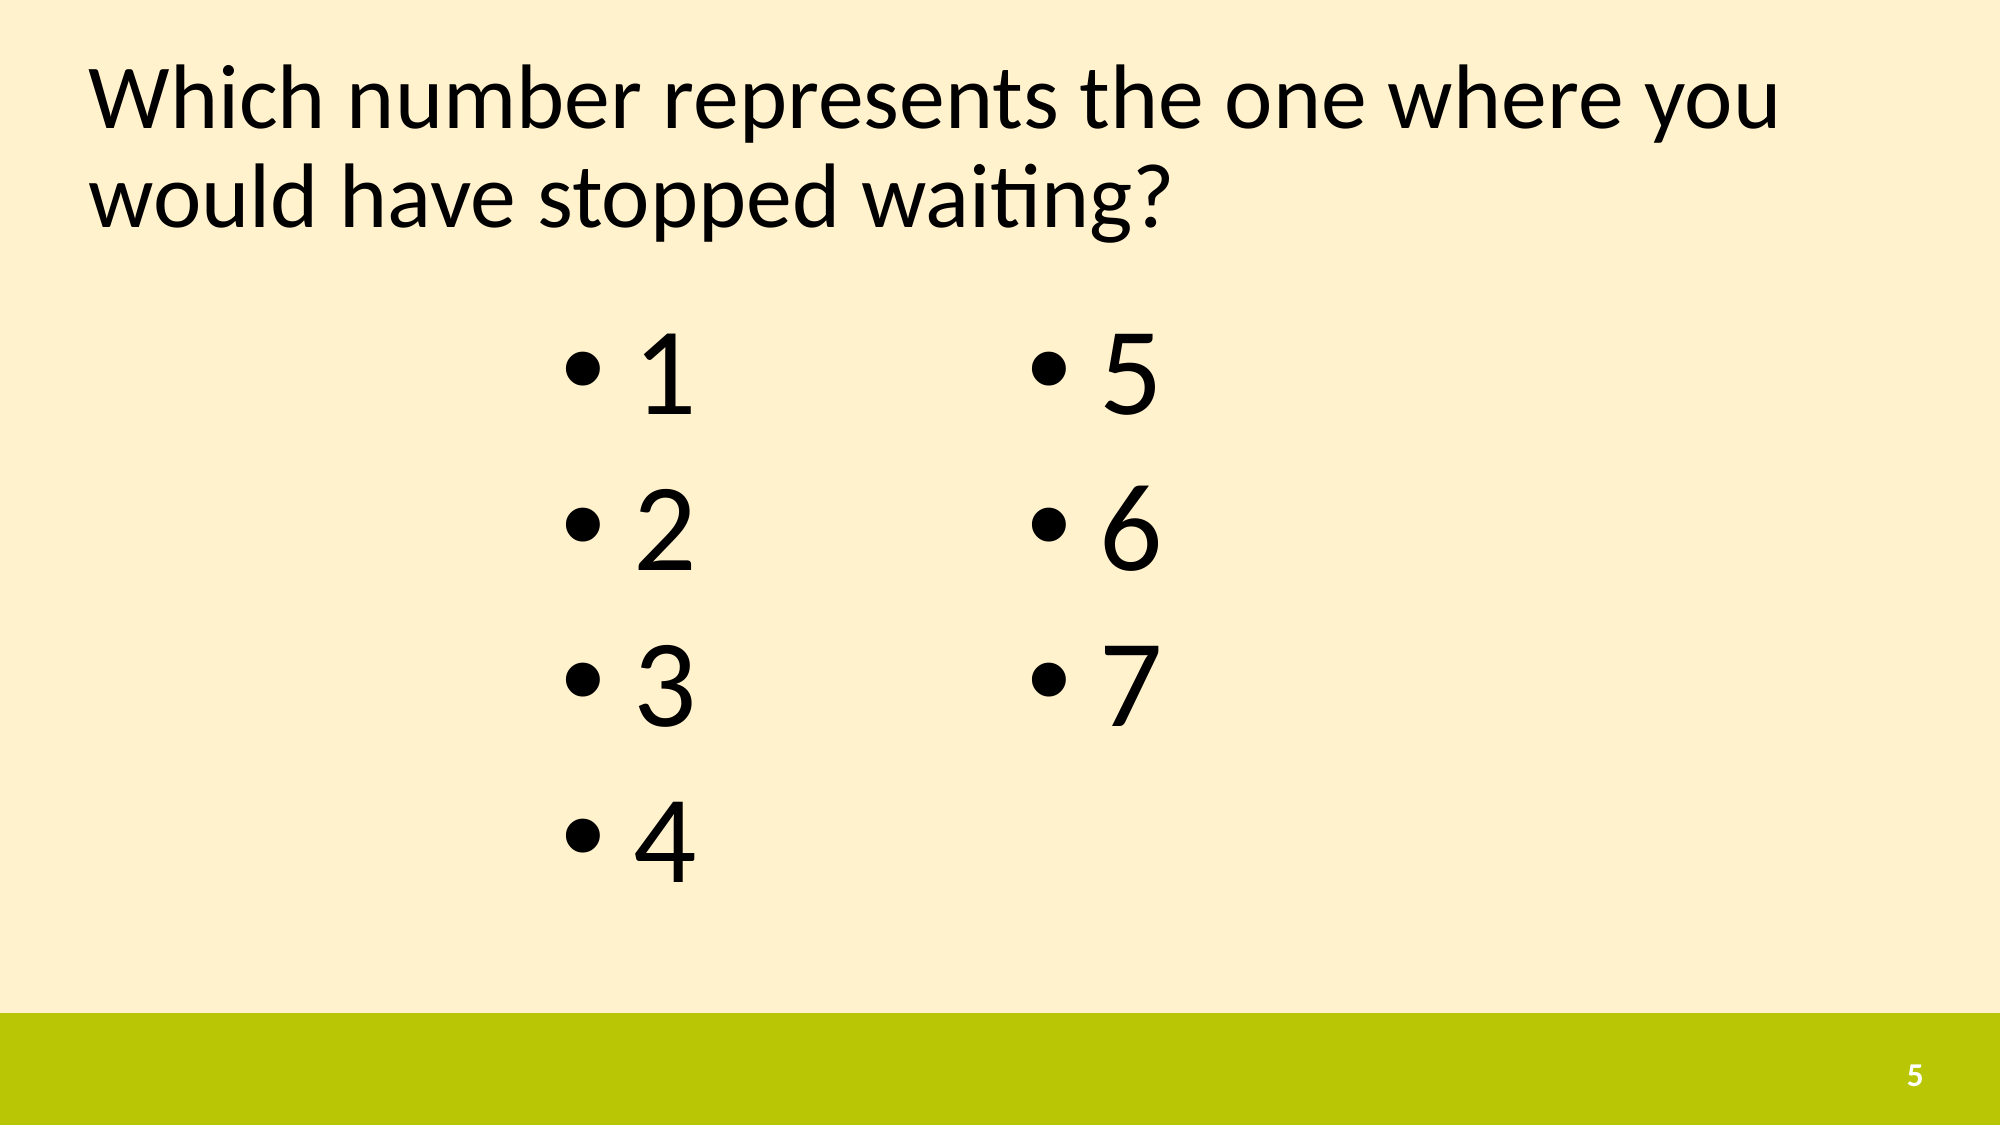

# Which number represents the one where you would have stopped waiting?
 1
 2
 3
 4

 5
 6
 7
5